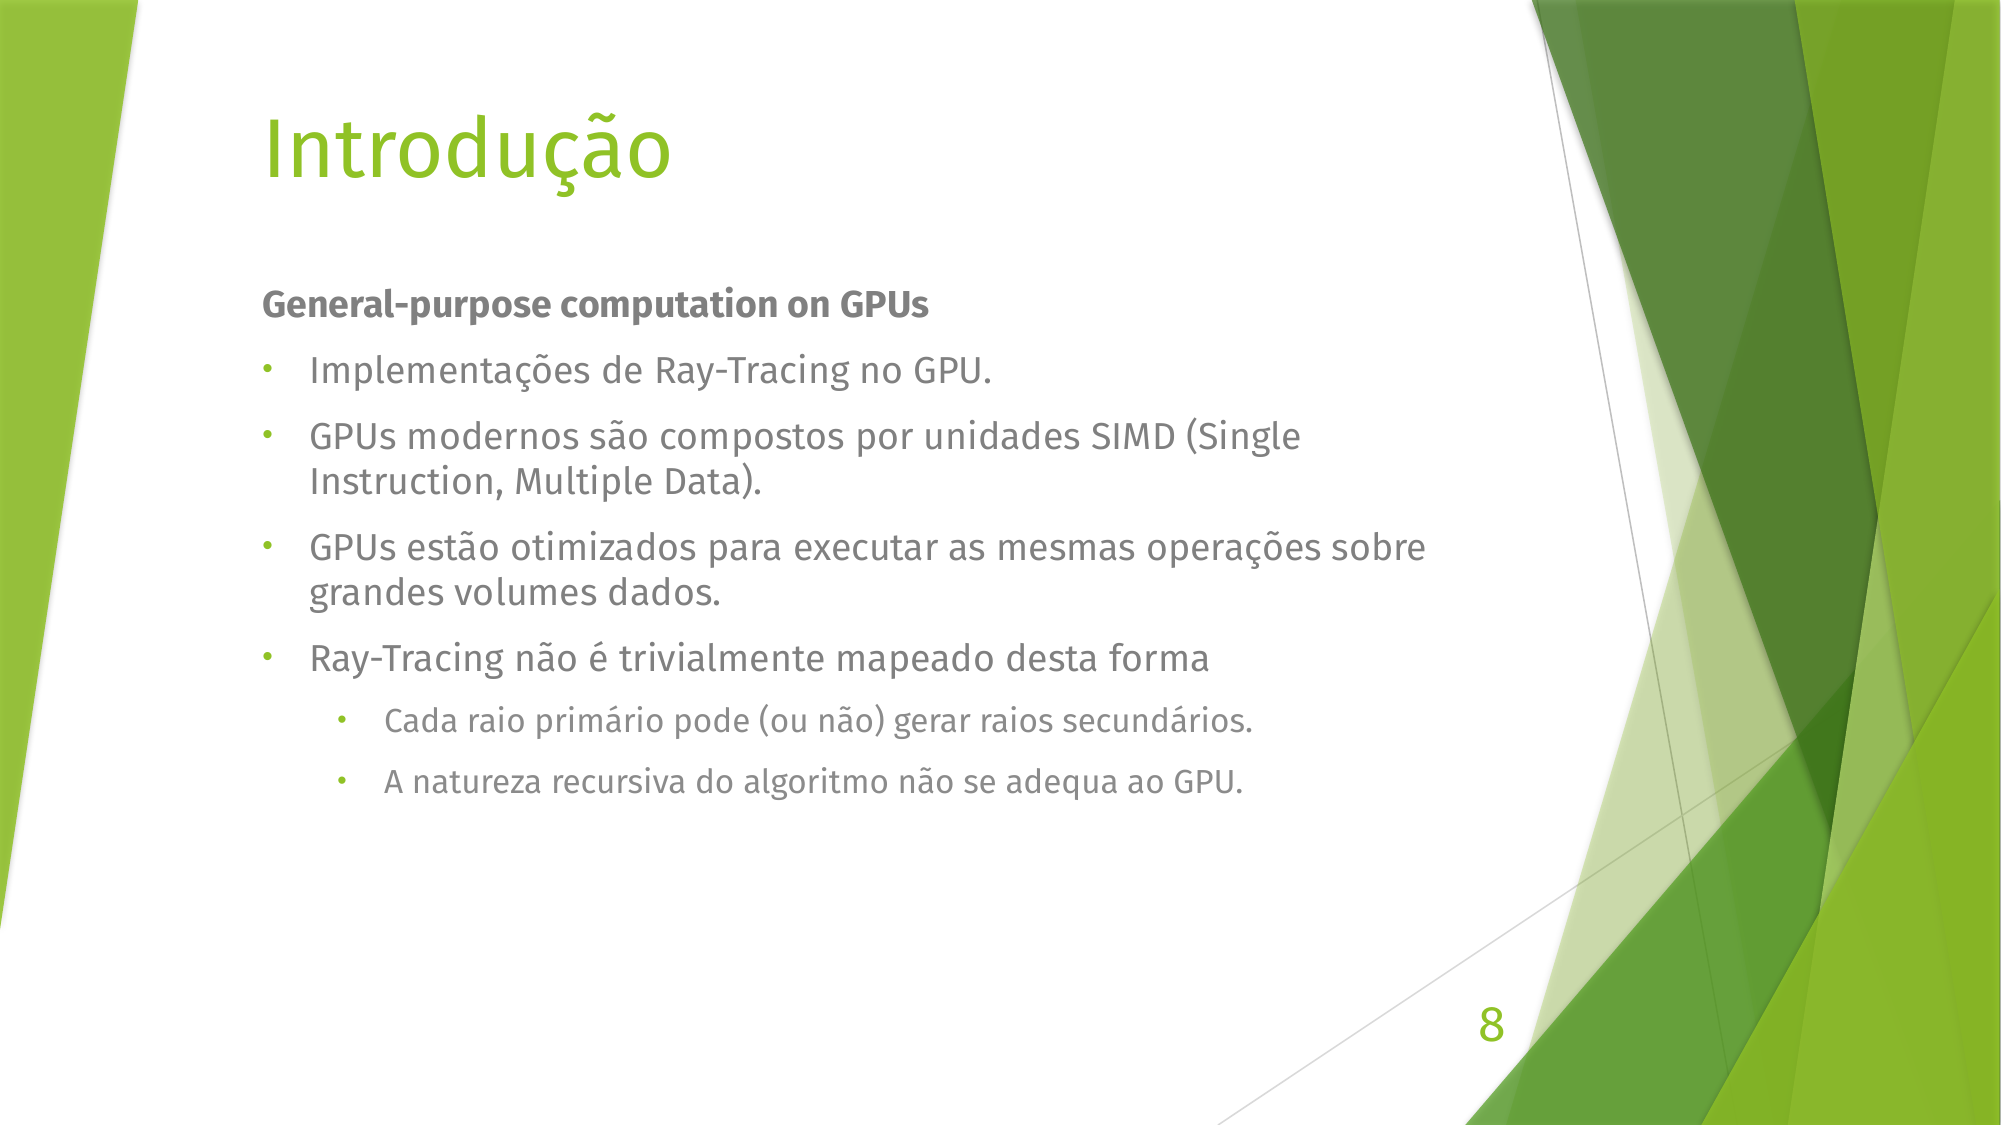

# Introdução
General-purpose computation on GPUs
Implementações de Ray-Tracing no GPU.
GPUs modernos são compostos por unidades SIMD (Single Instruction, Multiple Data).
GPUs estão otimizados para executar as mesmas operações sobre grandes volumes dados.
Ray-Tracing não é trivialmente mapeado desta forma
Cada raio primário pode (ou não) gerar raios secundários.
A natureza recursiva do algoritmo não se adequa ao GPU.
8